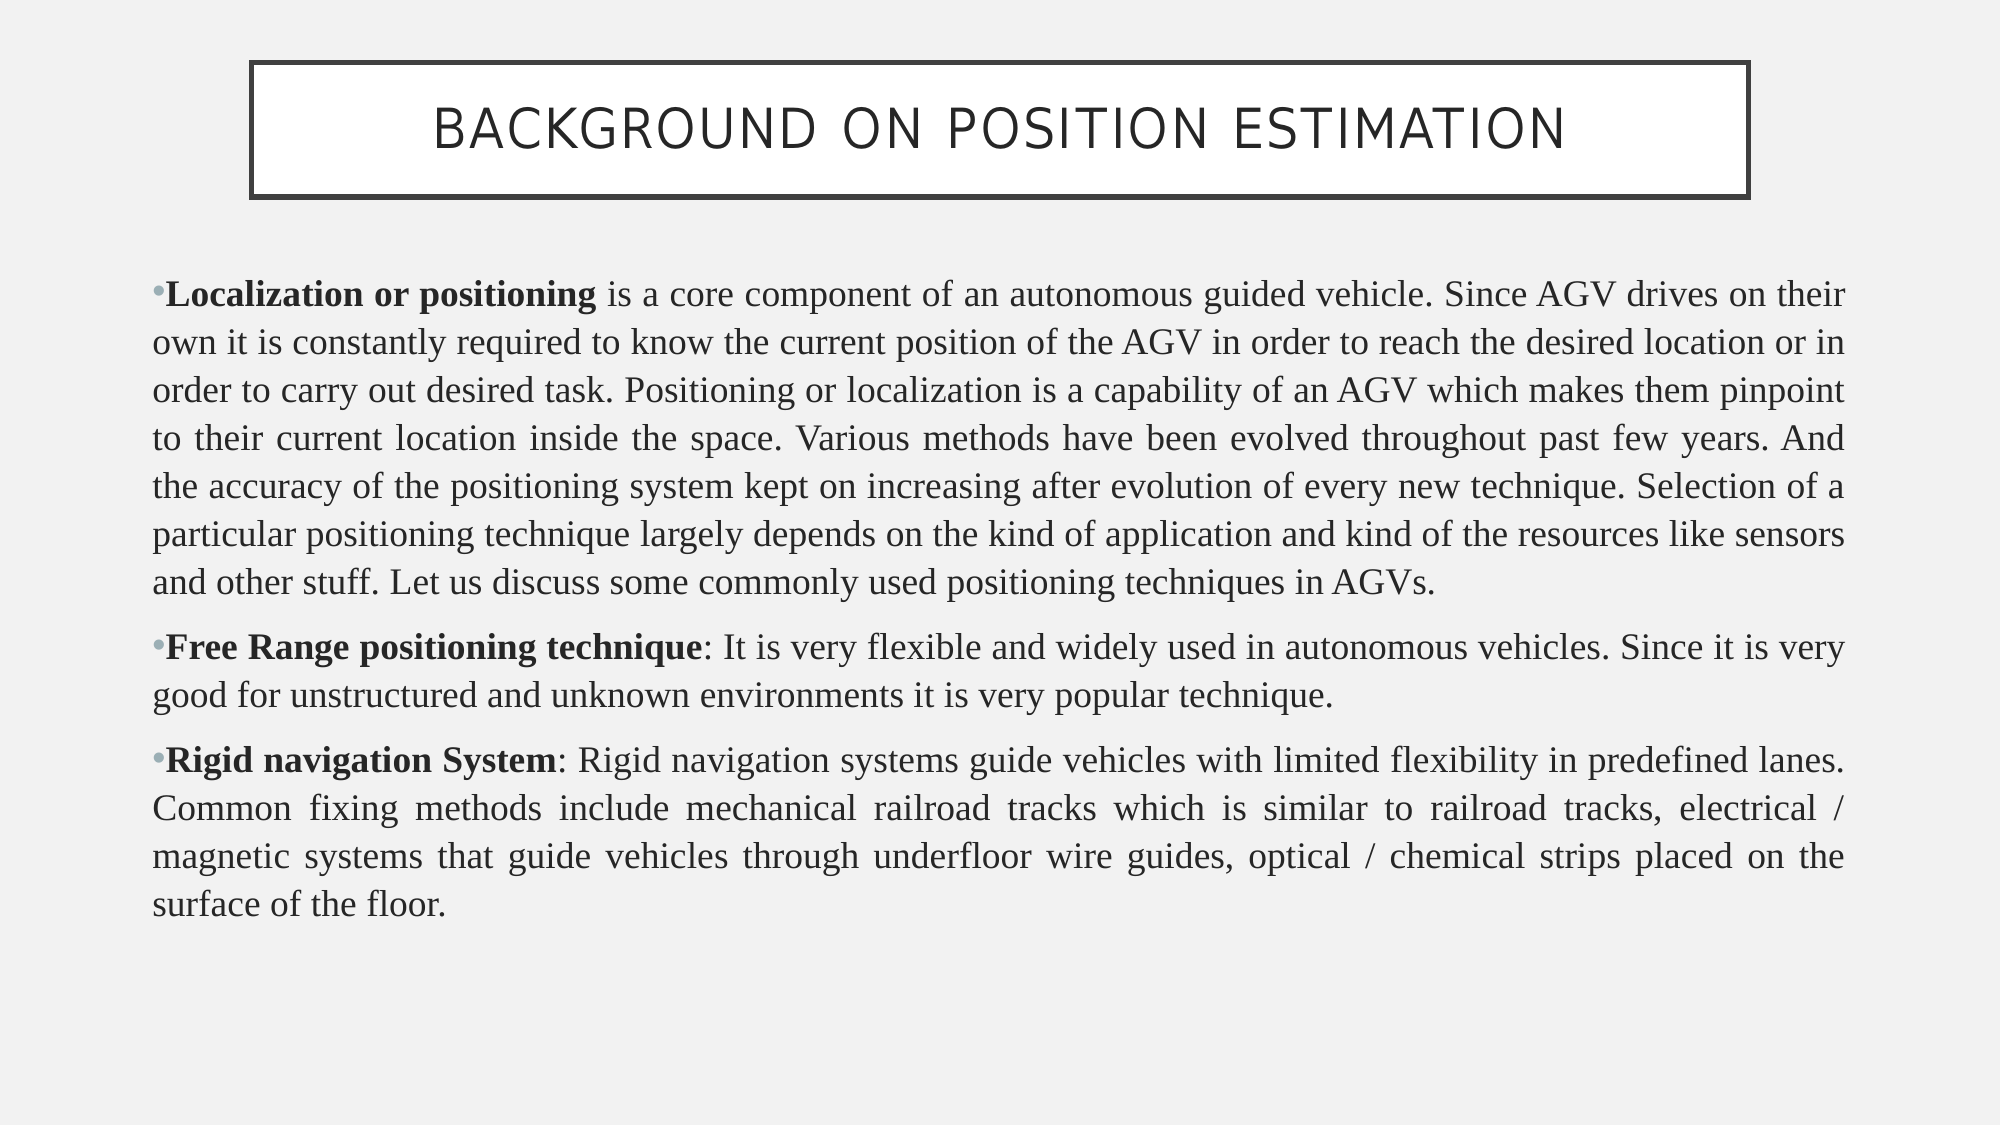

# Background On Position Estimation
Localization or positioning is a core component of an autonomous guided vehicle. Since AGV drives on their own it is constantly required to know the current position of the AGV in order to reach the desired location or in order to carry out desired task. Positioning or localization is a capability of an AGV which makes them pinpoint to their current location inside the space. Various methods have been evolved throughout past few years. And the accuracy of the positioning system kept on increasing after evolution of every new technique. Selection of a particular positioning technique largely depends on the kind of application and kind of the resources like sensors and other stuff. Let us discuss some commonly used positioning techniques in AGVs.
Free Range positioning technique: It is very flexible and widely used in autonomous vehicles. Since it is very good for unstructured and unknown environments it is very popular technique.
Rigid navigation System: Rigid navigation systems guide vehicles with limited flexibility in predefined lanes. Common fixing methods include mechanical railroad tracks which is similar to railroad tracks, electrical / magnetic systems that guide vehicles through underfloor wire guides, optical / chemical strips placed on the surface of the floor.